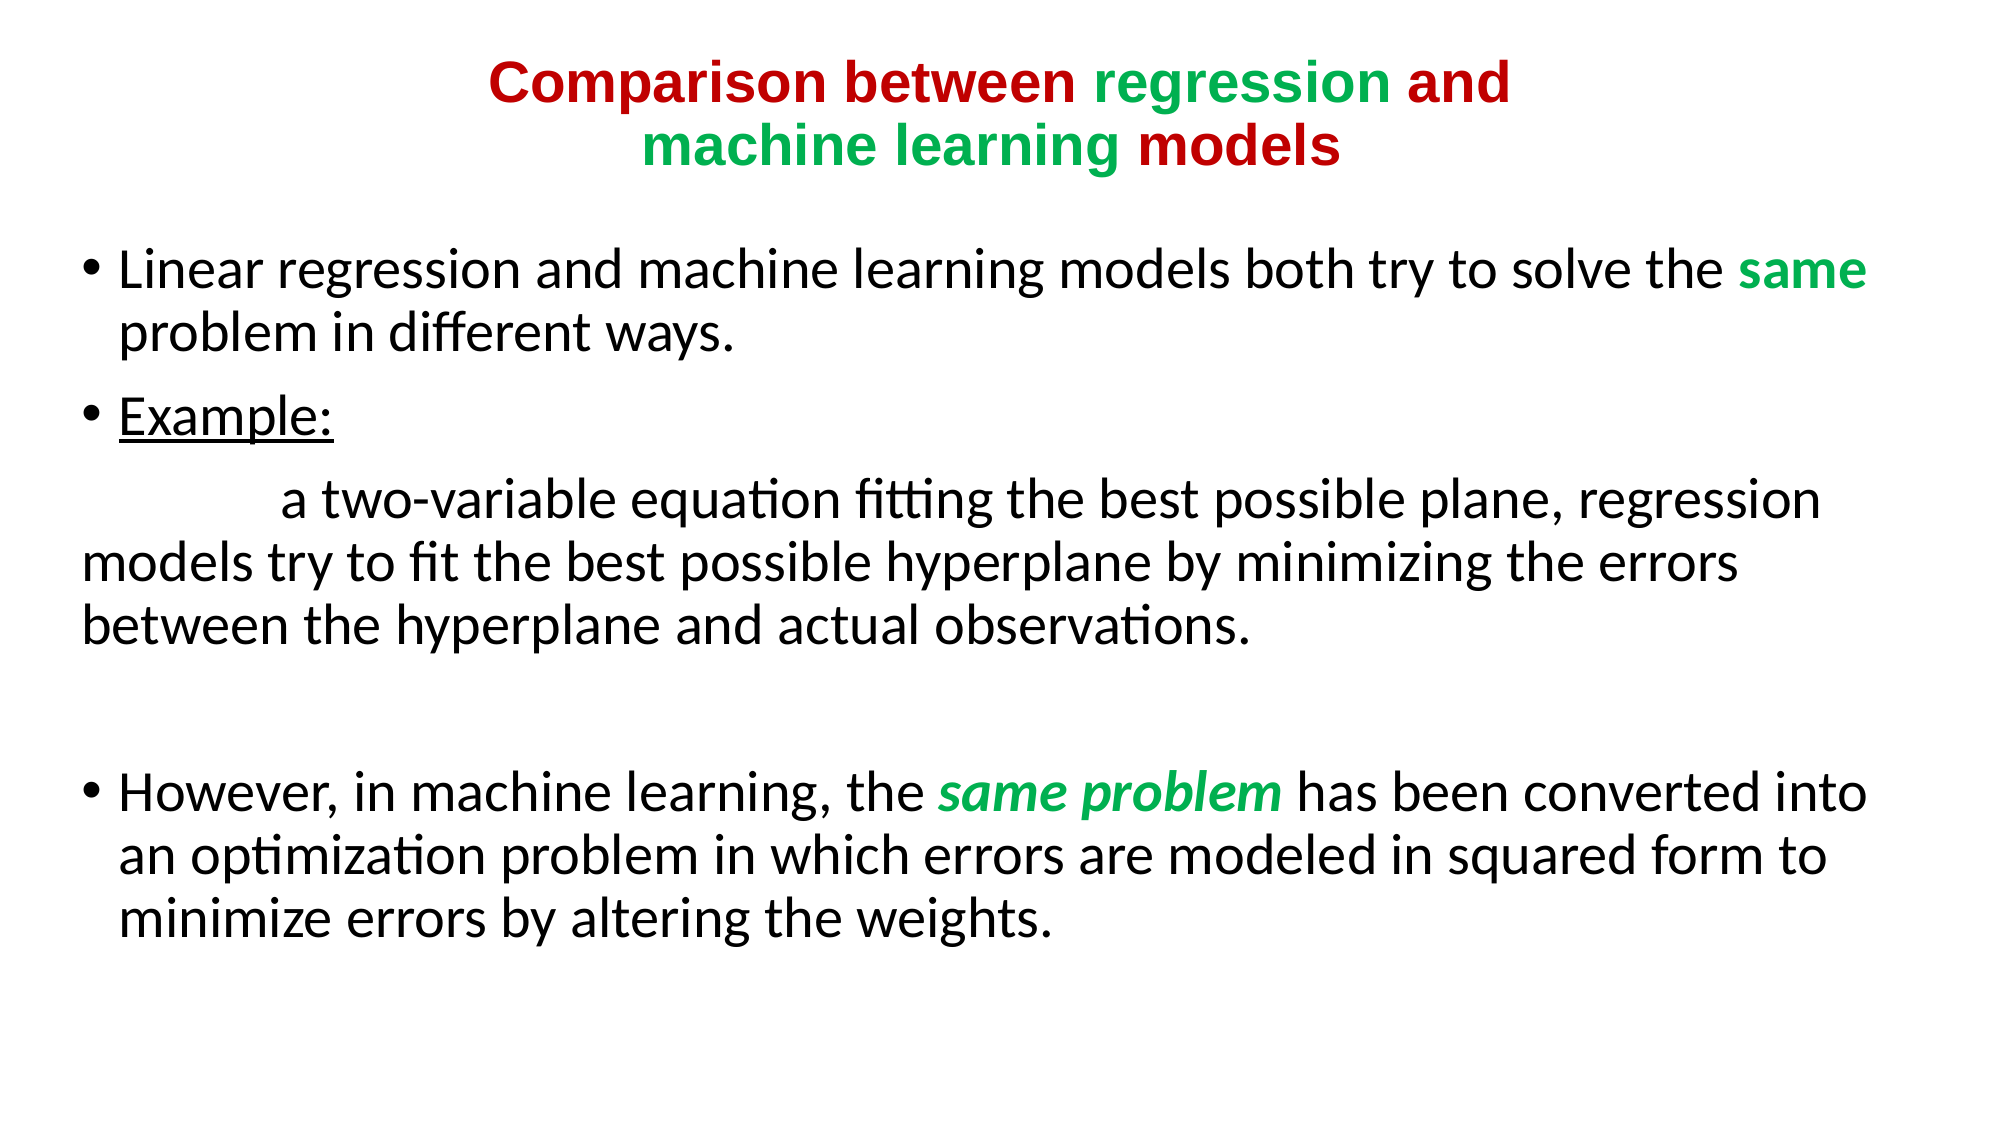

# Comparison between regression and machine learning models
Linear regression and machine learning models both try to solve the same problem in different ways.
Example:
               a two-variable equation fitting the best possible plane, regression models try to fit the best possible hyperplane by minimizing the errors between the hyperplane and actual observations.

However, in machine learning, the same problem has been converted into an optimization problem in which errors are modeled in squared form to minimize errors by altering the weights.